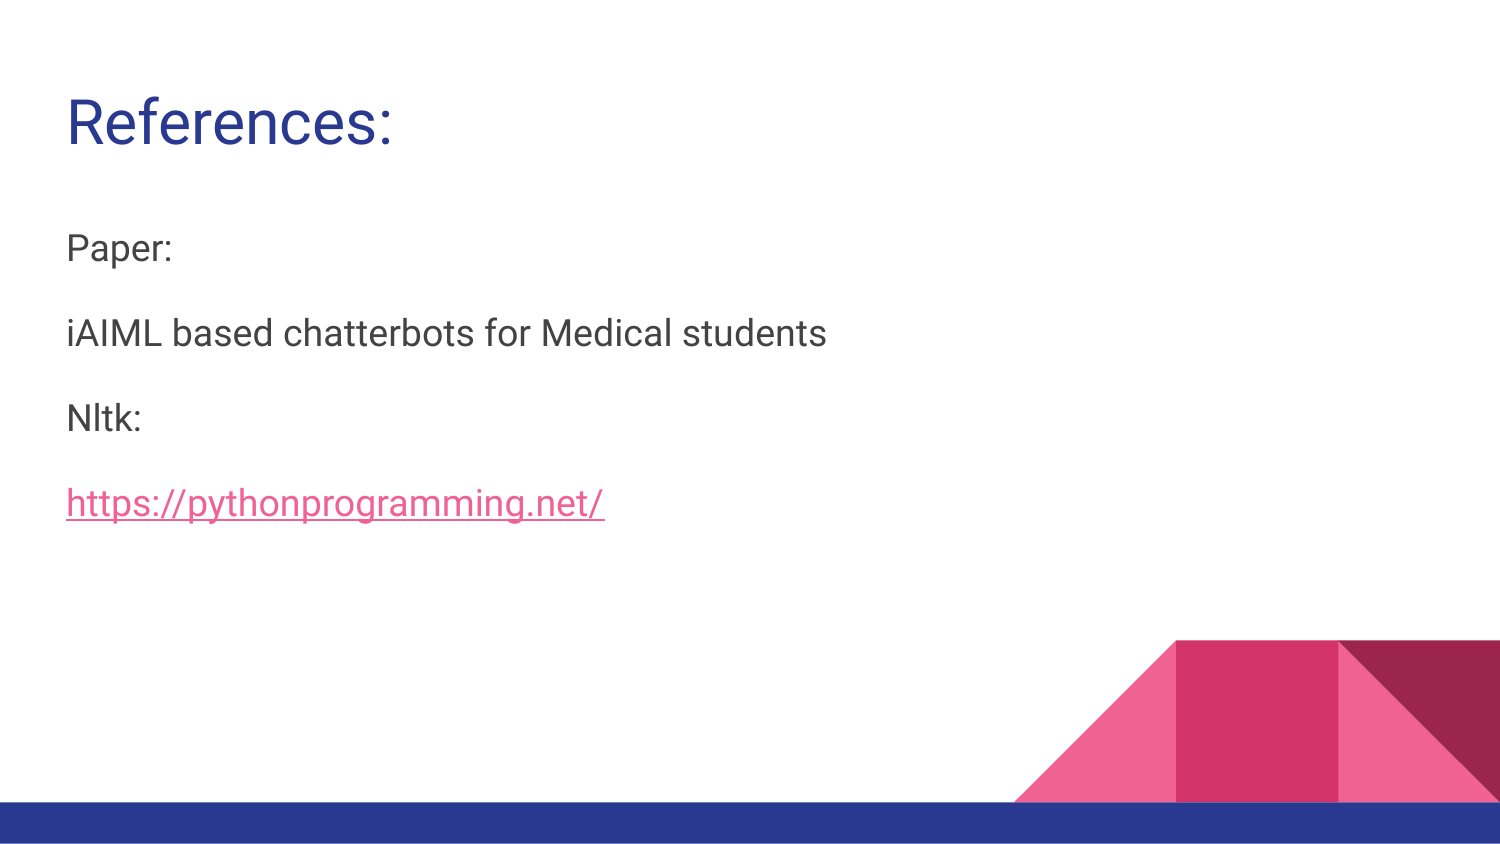

# References:
Paper:
iAIML based chatterbots for Medical students
Nltk:
https://pythonprogramming.net/